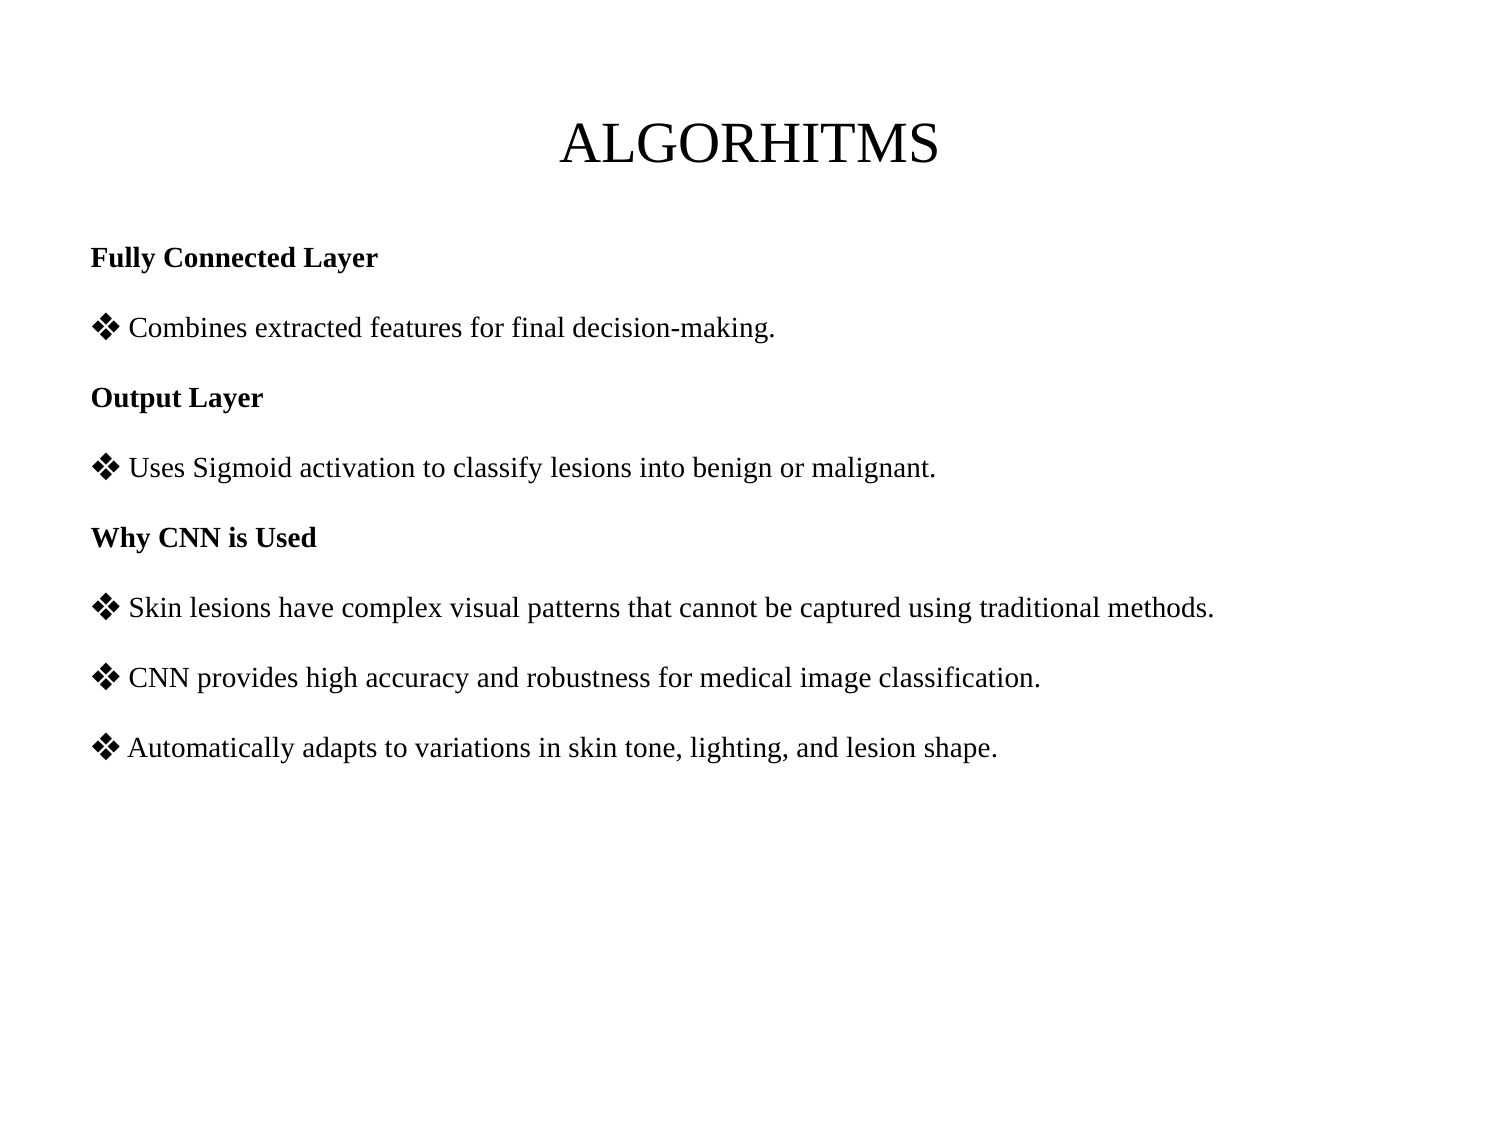

# ALGORHITMS
Fully Connected Layer
❖ Combines extracted features for final decision-making.
Output Layer
❖ Uses Sigmoid activation to classify lesions into benign or malignant.
Why CNN is Used
❖ Skin lesions have complex visual patterns that cannot be captured using traditional methods.
❖ CNN provides high accuracy and robustness for medical image classification.
❖ Automatically adapts to variations in skin tone, lighting, and lesion shape.